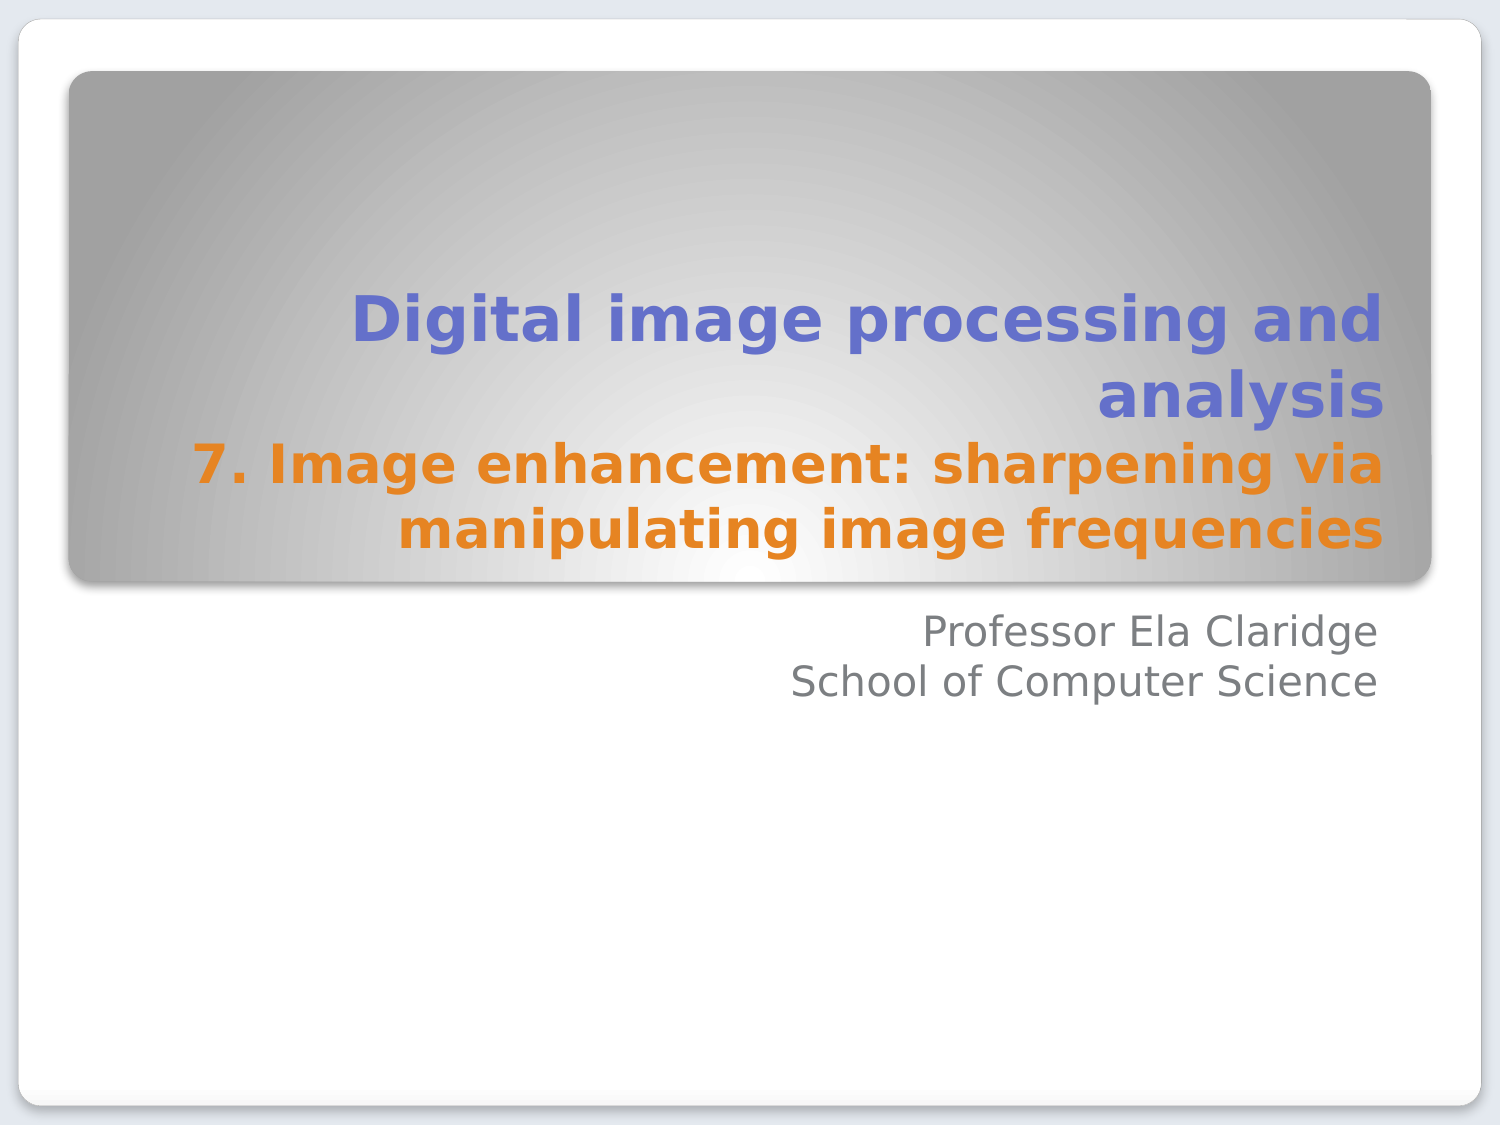

# Digital image processing and analysis 7. Image enhancement: sharpening via manipulating image frequencies
Professor Ela Claridge
School of Computer Science